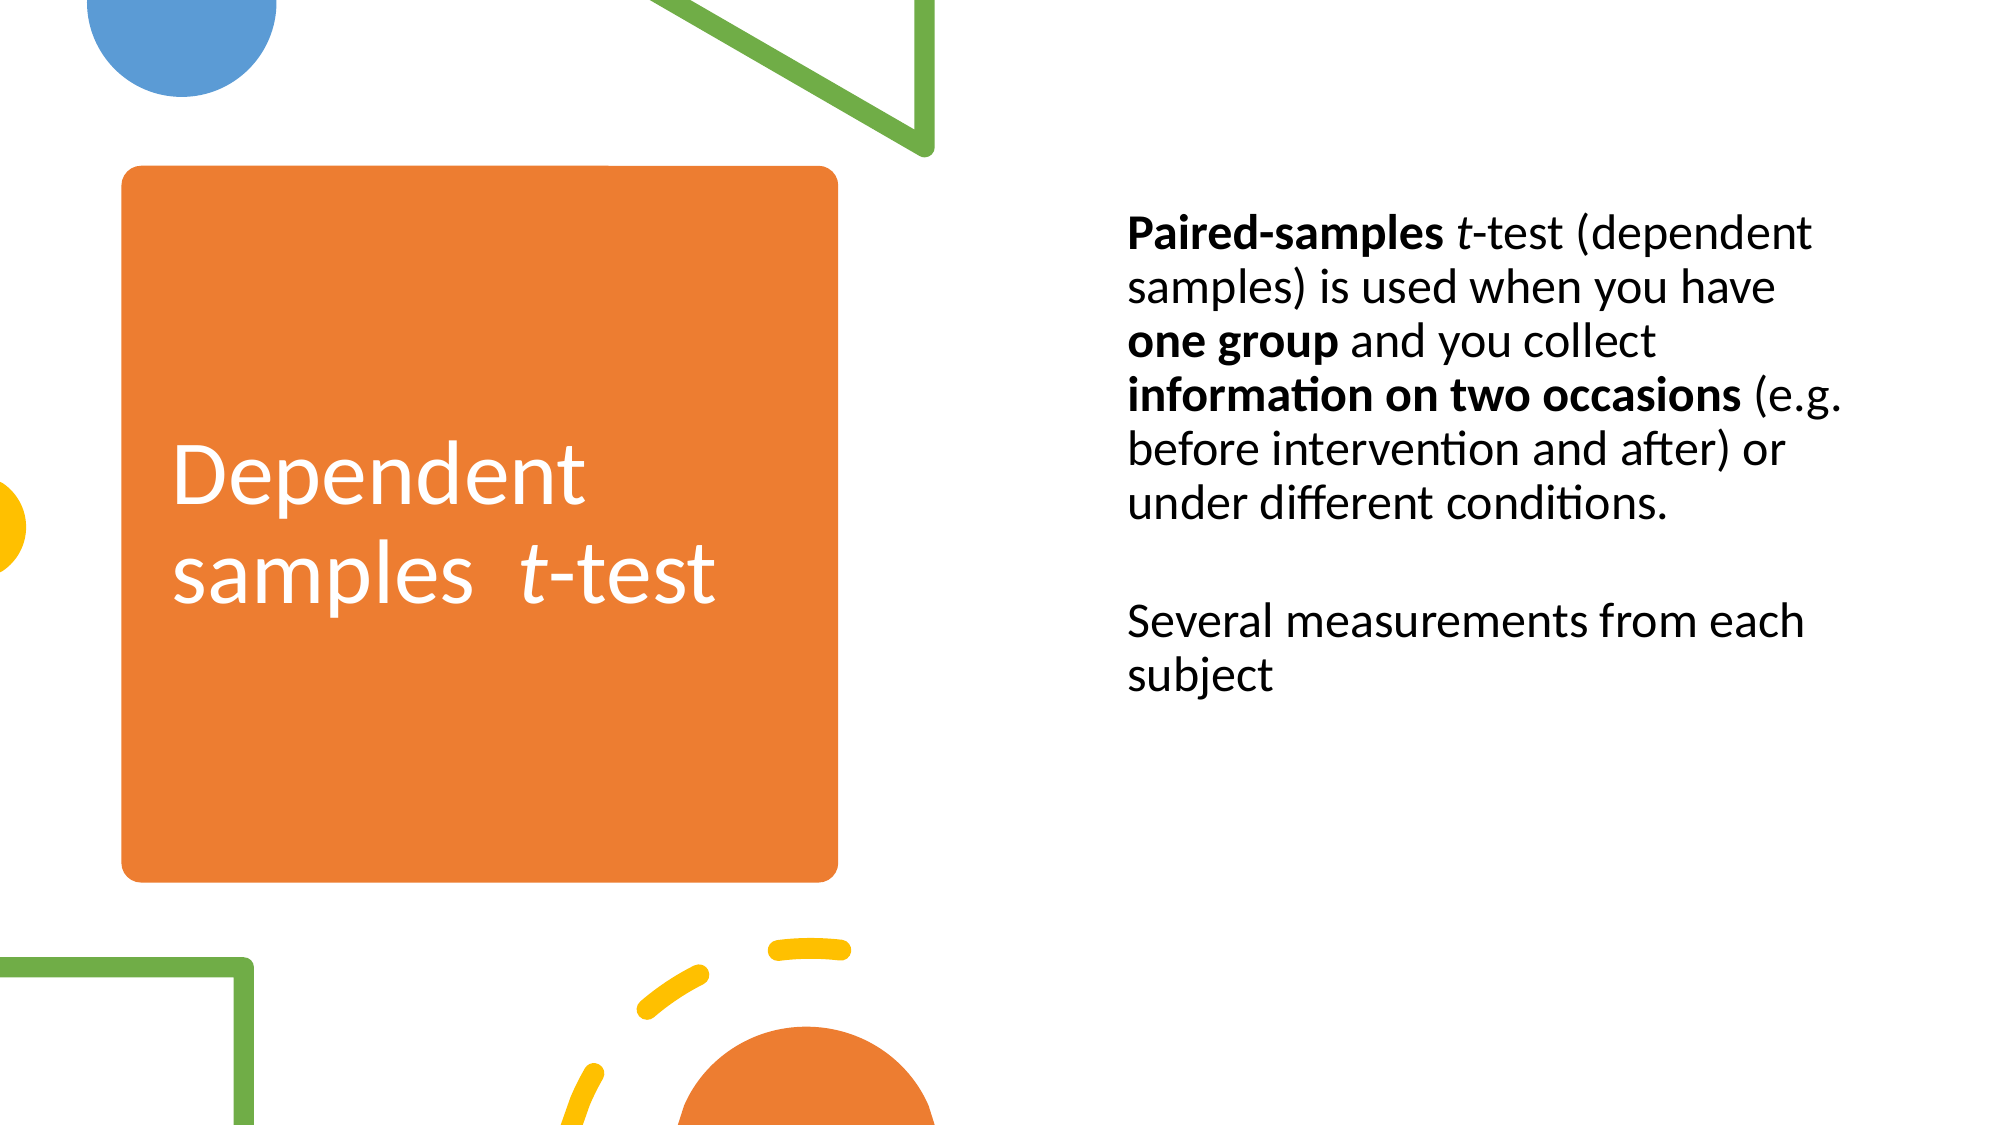

Paired-samples t-test (dependent samples) is used when you have one group and you collect information on two occasions (e.g. before intervention and after) or under different conditions.
Several measurements from each subject

# Dependent samples  t-test